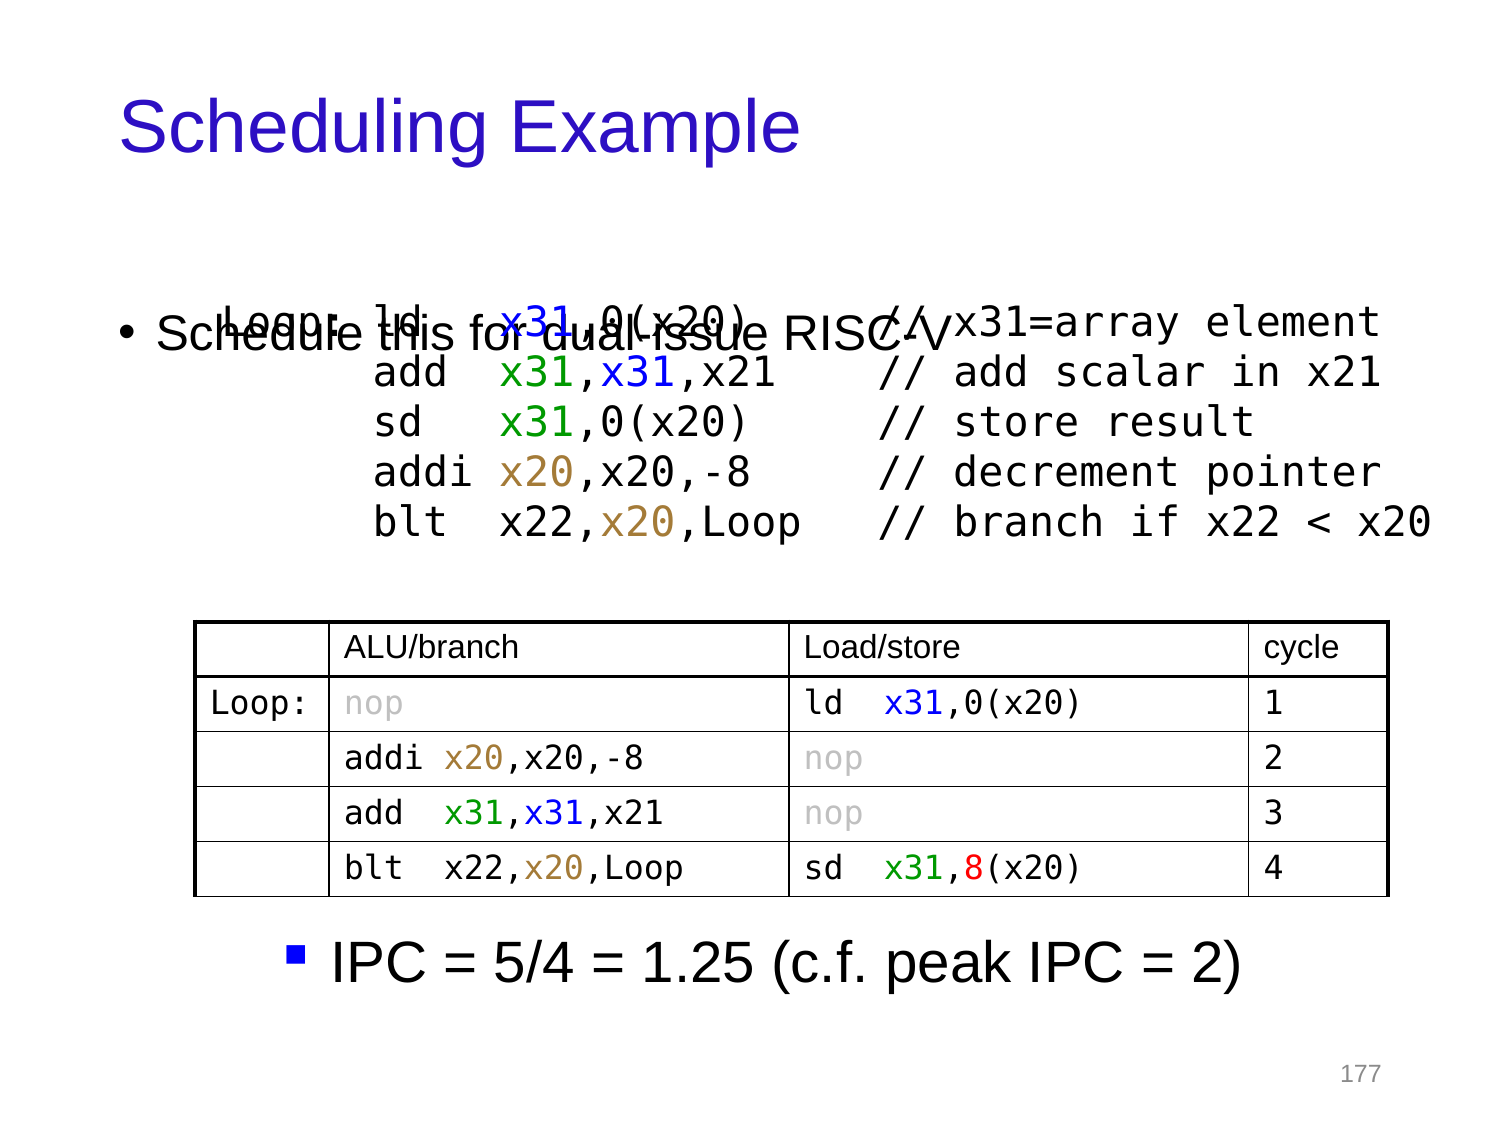

# Scheduling Example
Loop: ld   x31,0(x20)     // x31=array element
      add  x31,x31,x21    // add scalar in x21
      sd   x31,0(x20)     // store result
      addi x20,x20,-8     // decrement pointer
      blt  x22,x20,Loop   // branch if x22 < x20
Schedule this for dual-issue RISC-V
|  | ALU/branch | Load/store | cycle |
| --- | --- | --- | --- |
| Loop: | nop | ld x31,0(x20) | 1 |
|  | addi x20,x20,-8 | nop | 2 |
|  | add x31,x31,x21 | nop | 3 |
|  | blt x22,x20,Loop | sd x31,8(x20) | 4 |
IPC = 5/4 = 1.25 (c.f. peak IPC = 2)
177